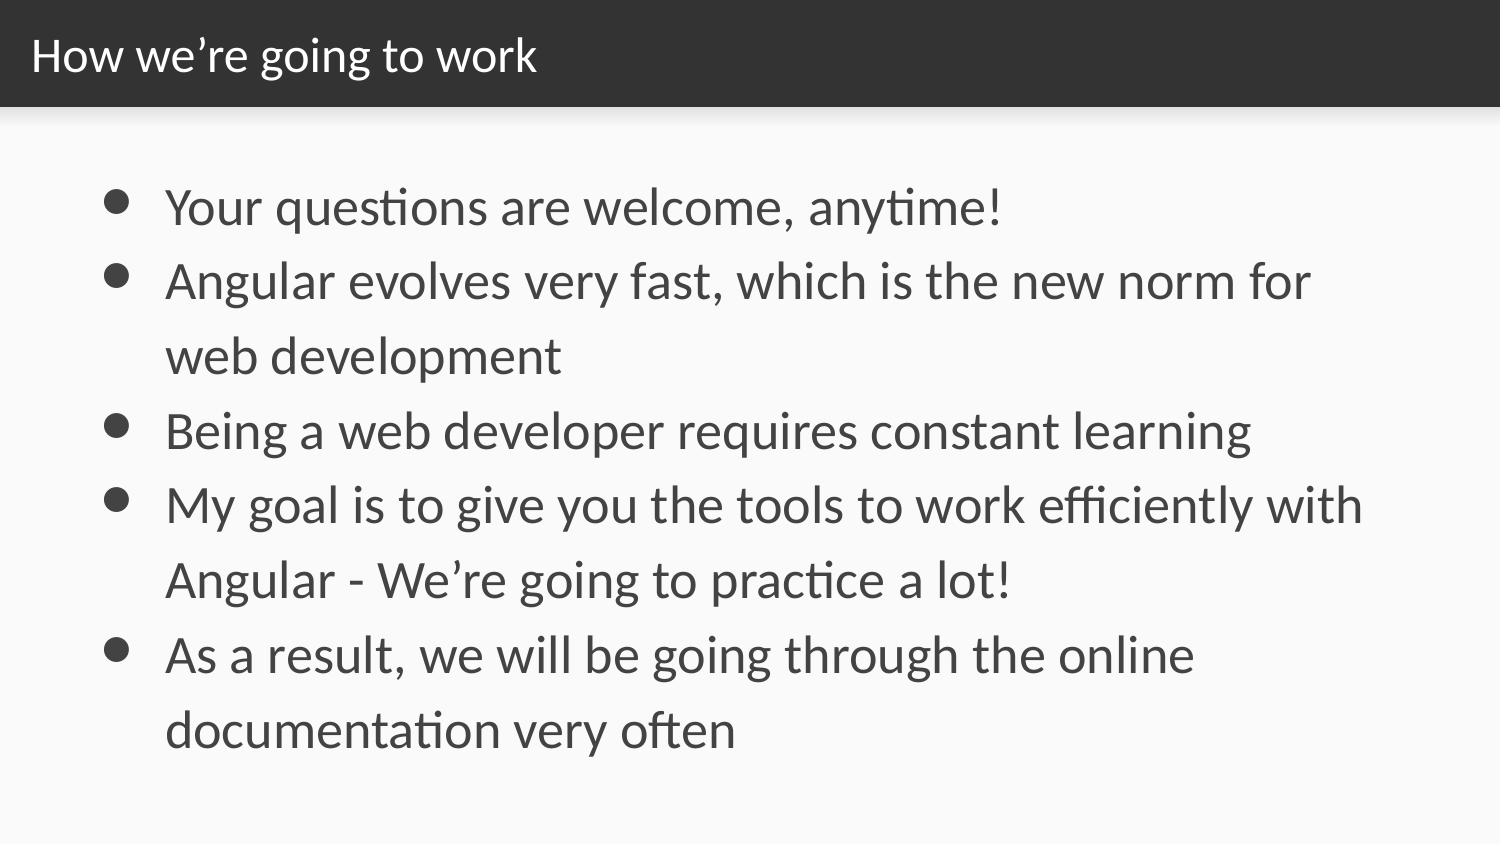

# How we’re going to work
Your questions are welcome, anytime!
Angular evolves very fast, which is the new norm for web development
Being a web developer requires constant learning
My goal is to give you the tools to work efficiently with Angular - We’re going to practice a lot!
As a result, we will be going through the online documentation very often